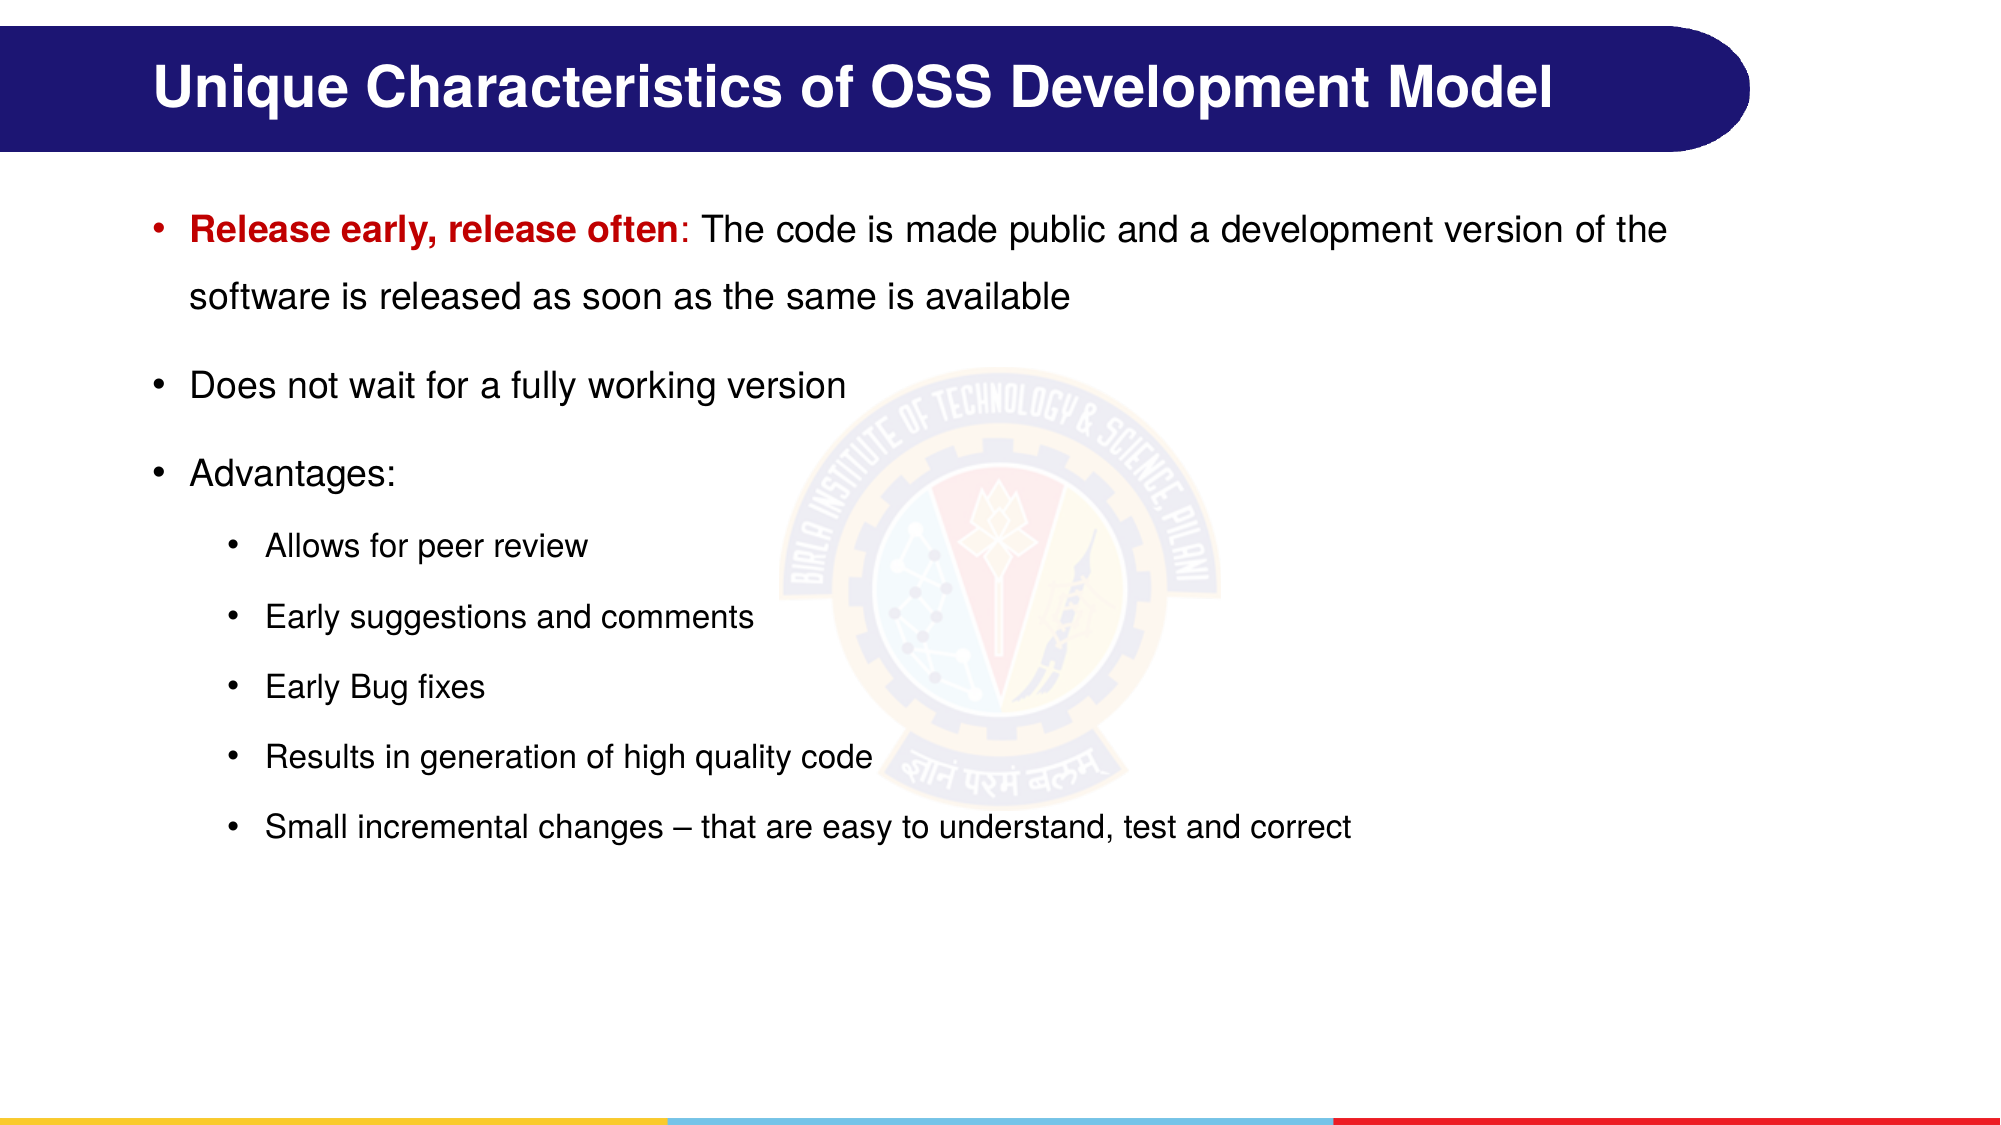

# Unique Characteristics of OSS Development Model
Release early, release often: The code is made public and a development version of the software is released as soon as the same is available
Does not wait for a fully working version
Advantages:
Allows for peer review
Early suggestions and comments
Early Bug fixes
Results in generation of high quality code
Small incremental changes – that are easy to understand, test and correct